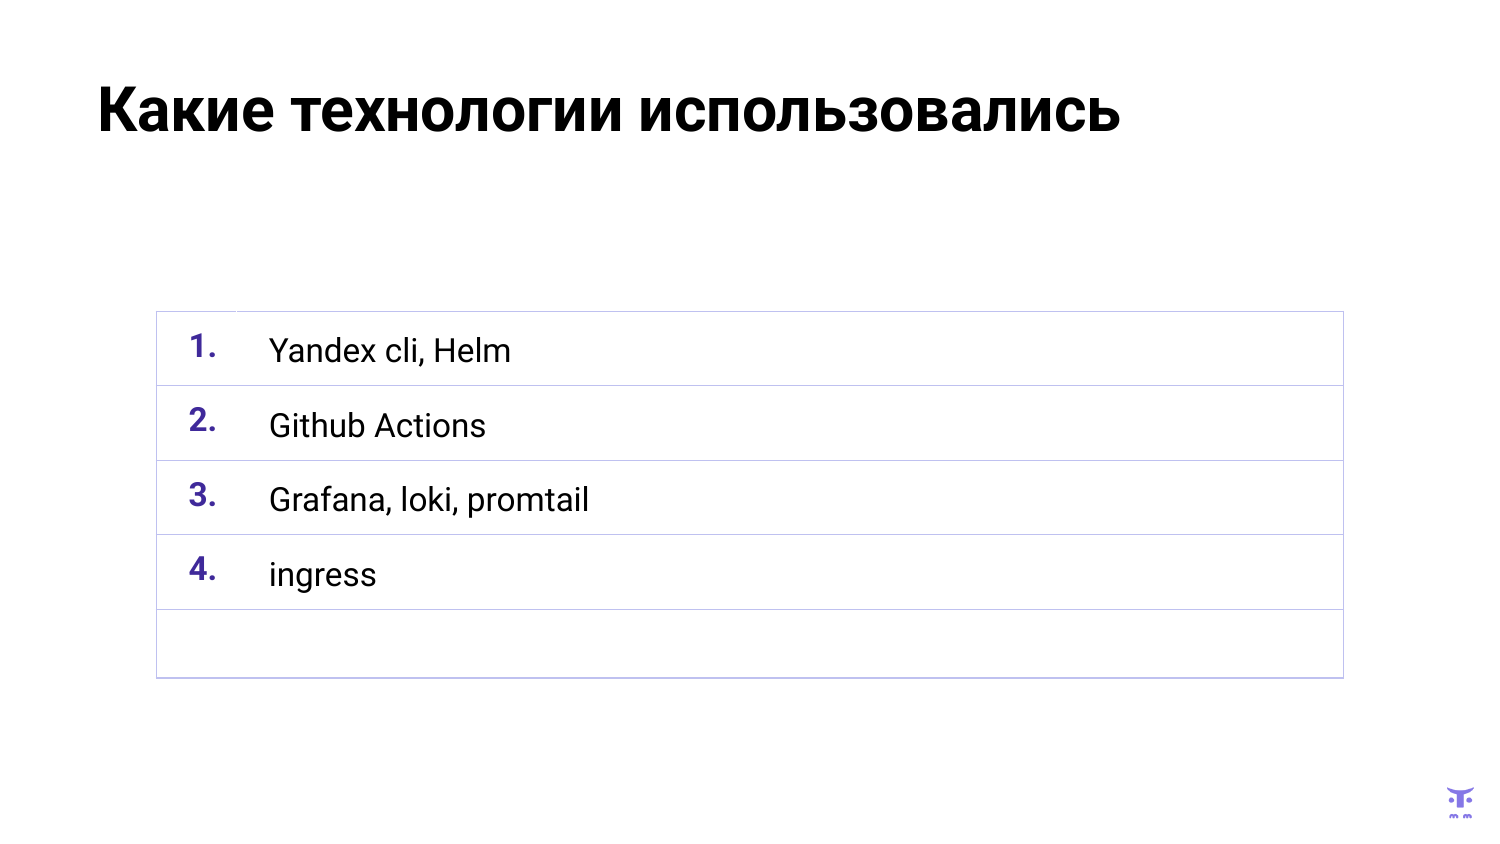

# Какие технологии использовались

| 1. | Yandex cli, Helm |
| --- | --- |
| 2. | Github Actions |
| 3. | Grafana, loki, promtail |
| 4. | ingress |
|  |  |